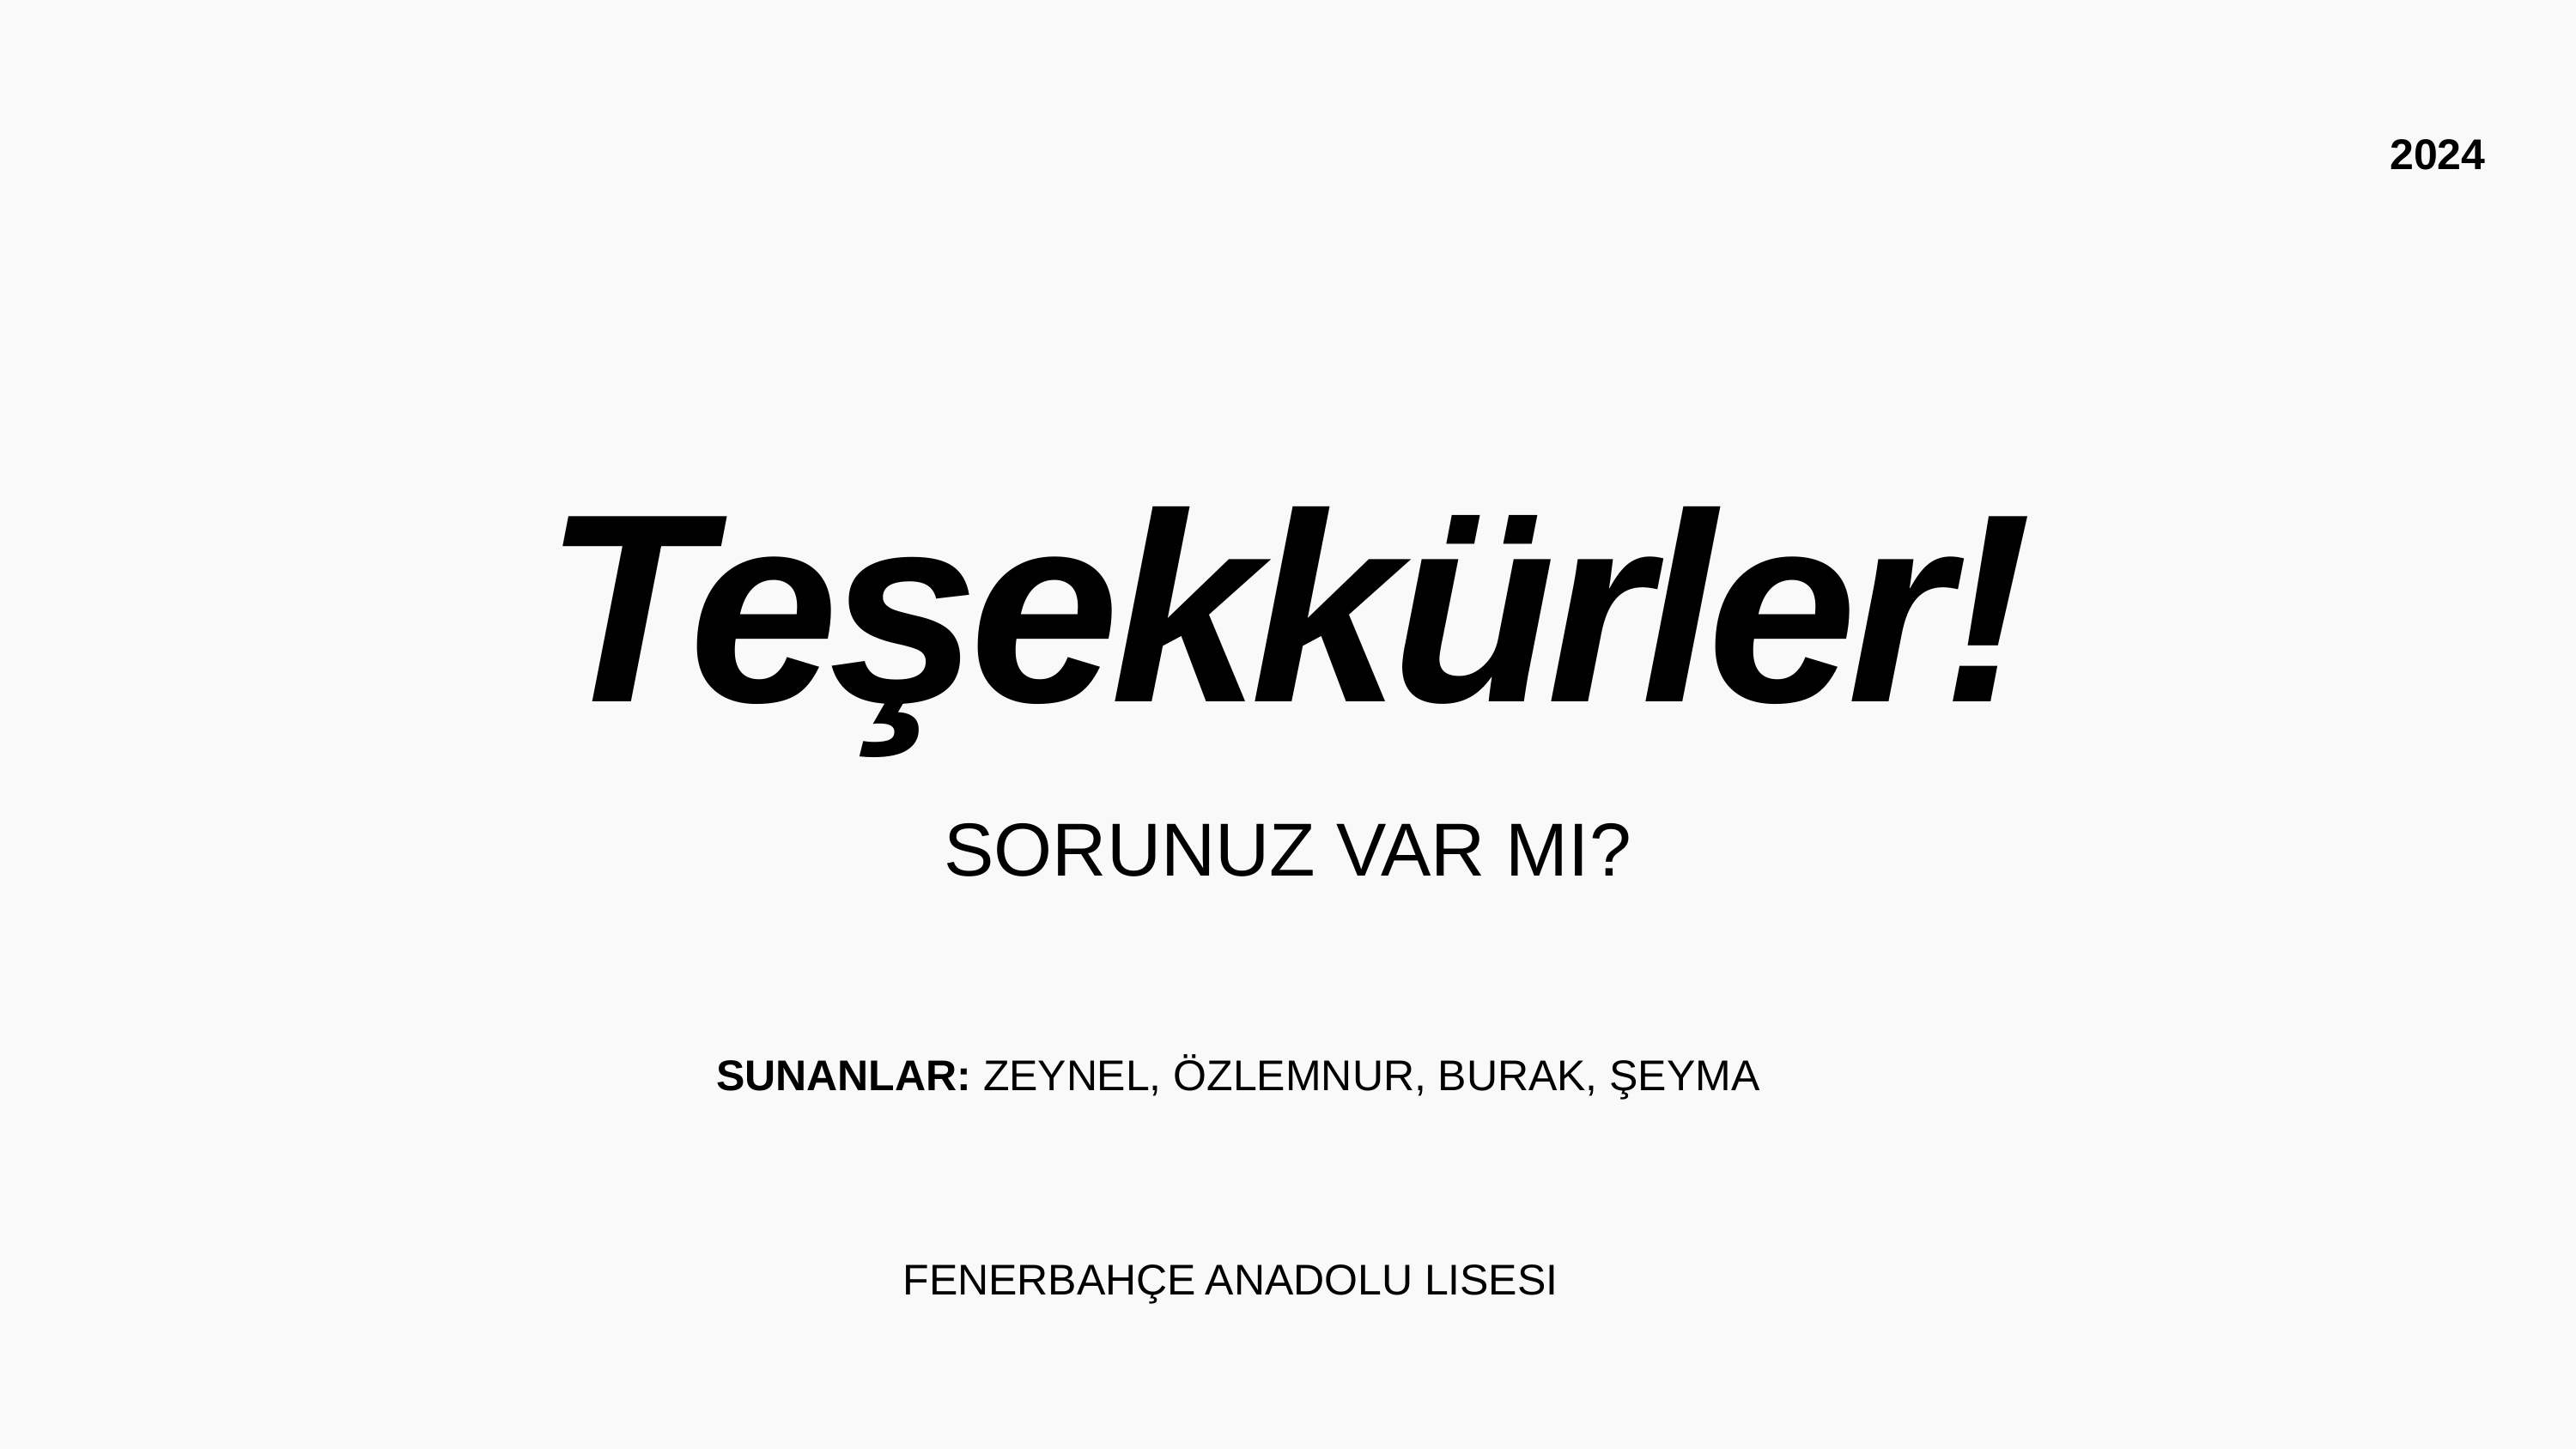

2024
Teşekkürler!
SORUNUZ VAR MI?
SUNANLAR: ZEYNEL, ÖZLEMNUR, BURAK, ŞEYMA
FENERBAHÇE ANADOLU LISESI